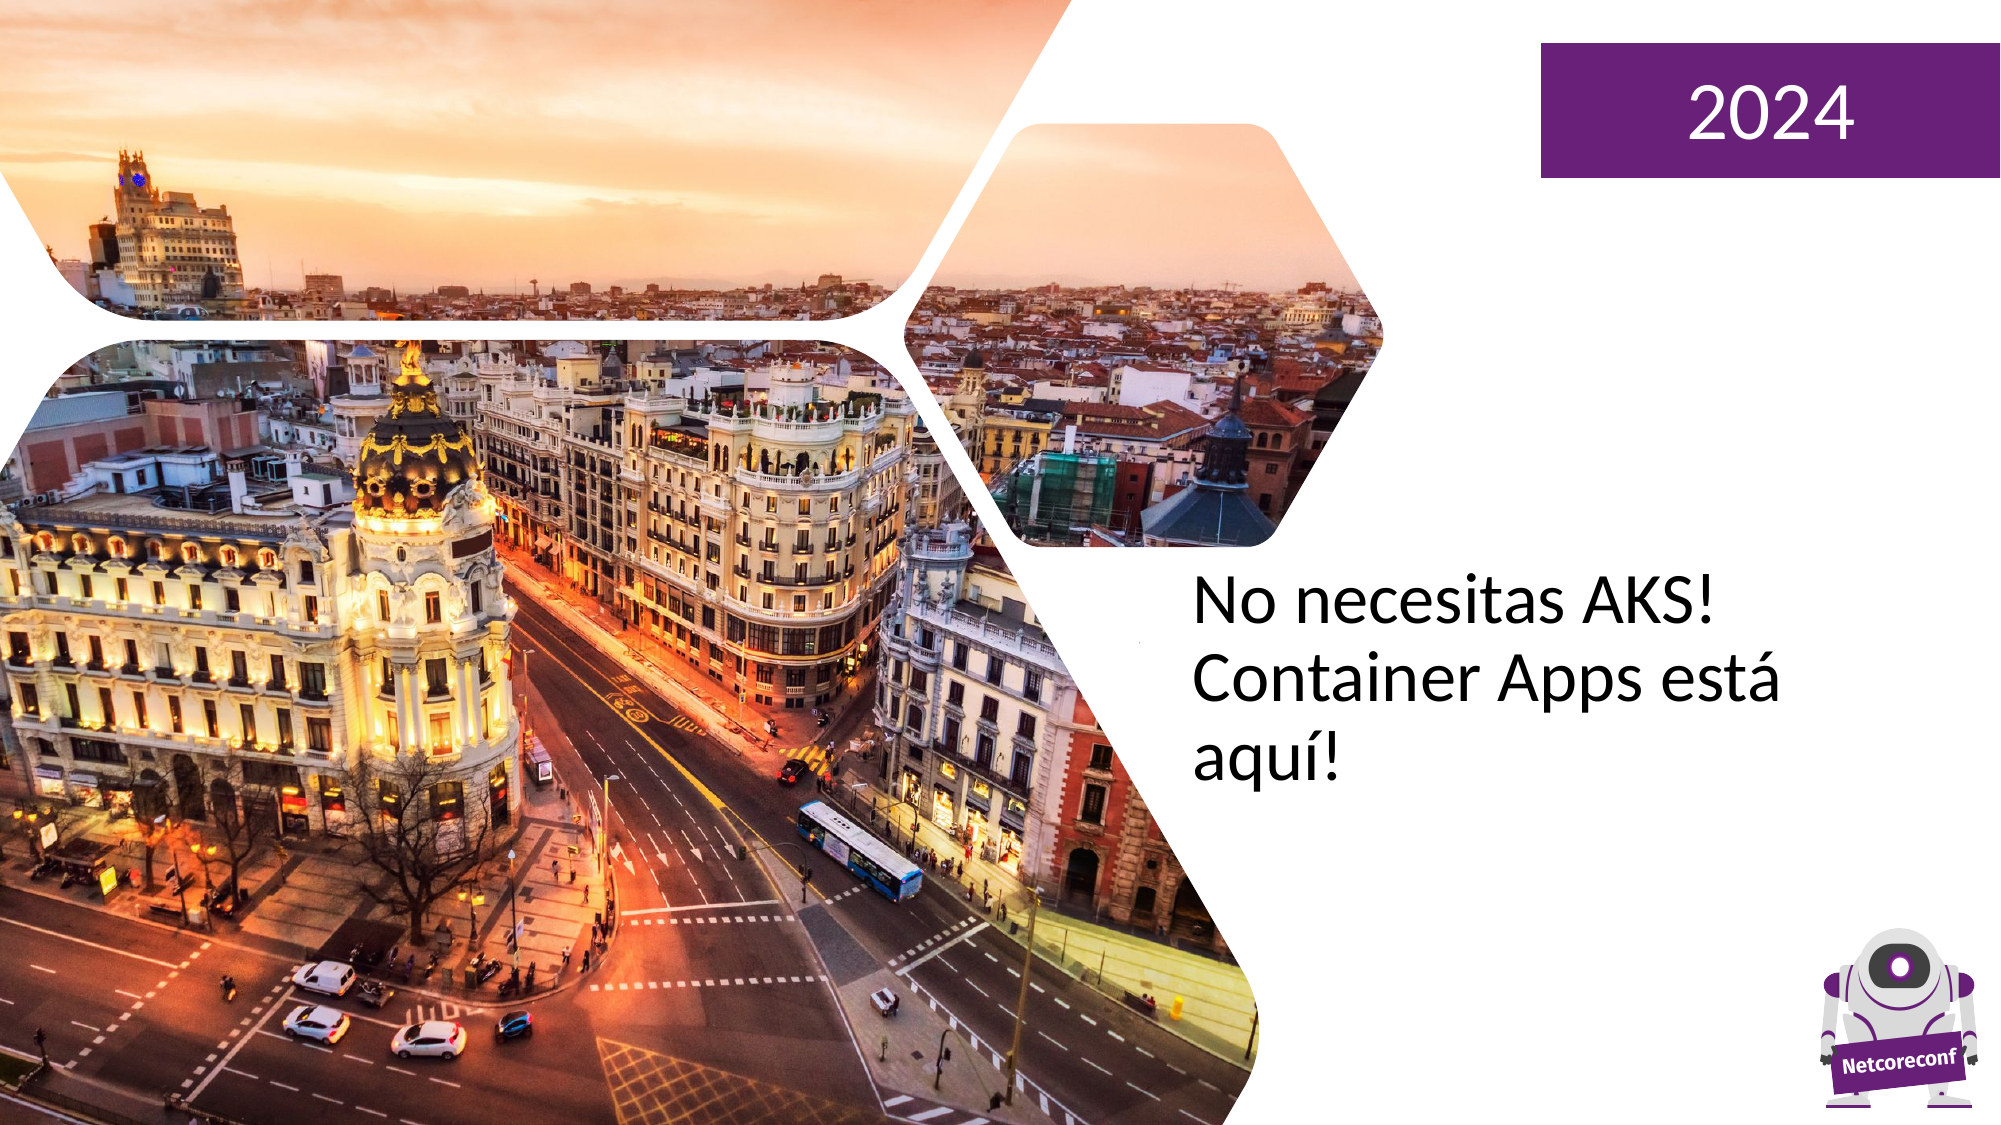

# No necesitas AKS! Container Apps está aquí!